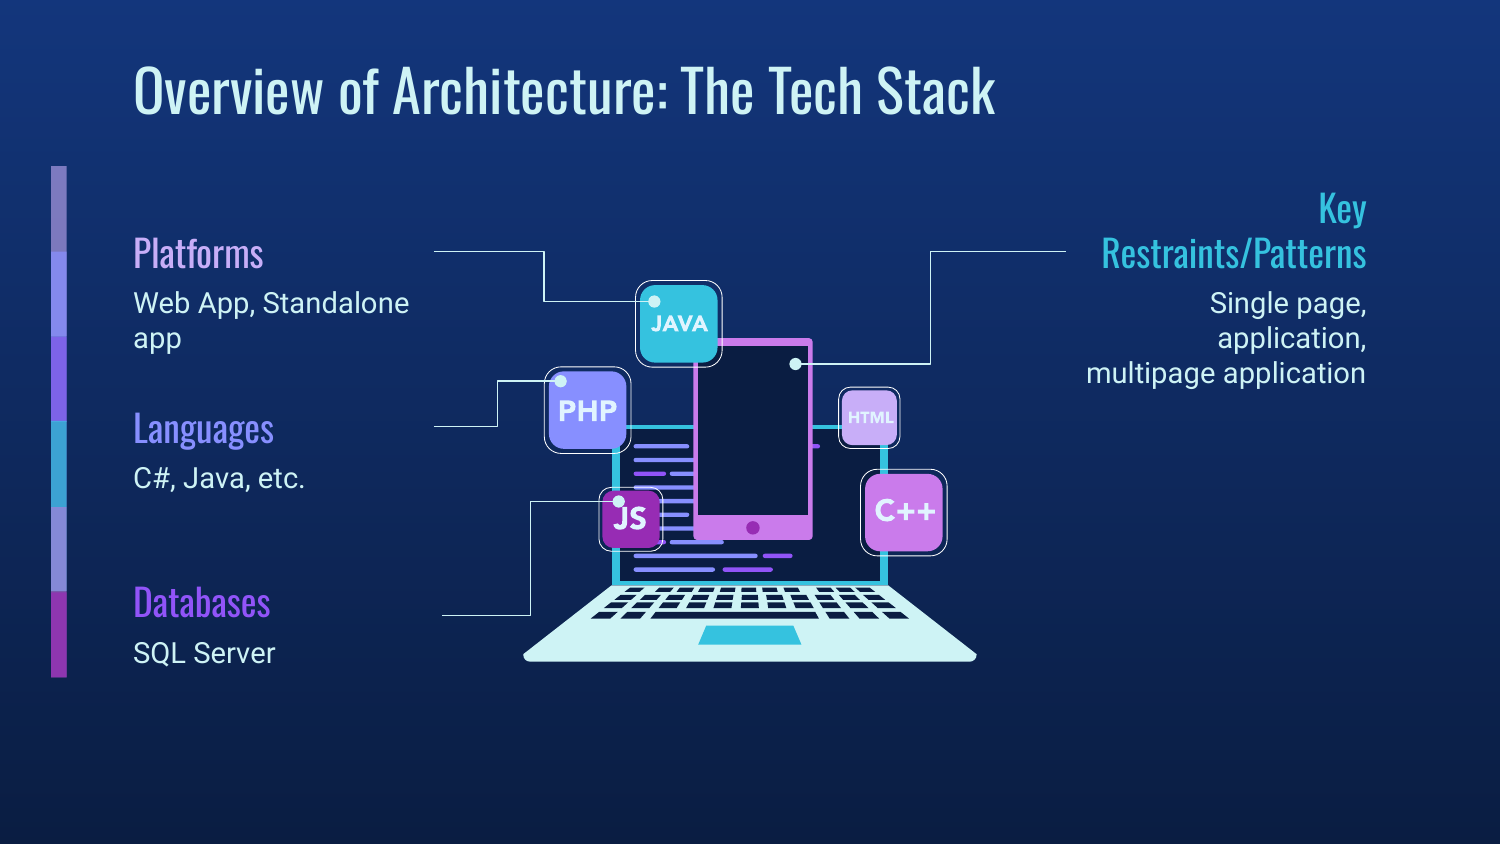

# Overview of Architecture: The Tech Stack
Platforms
Web App, Standalone app
Key Restraints/Patterns
Single page, application, multipage application

Languages
C#, Java, etc.

Databases
SQL Server